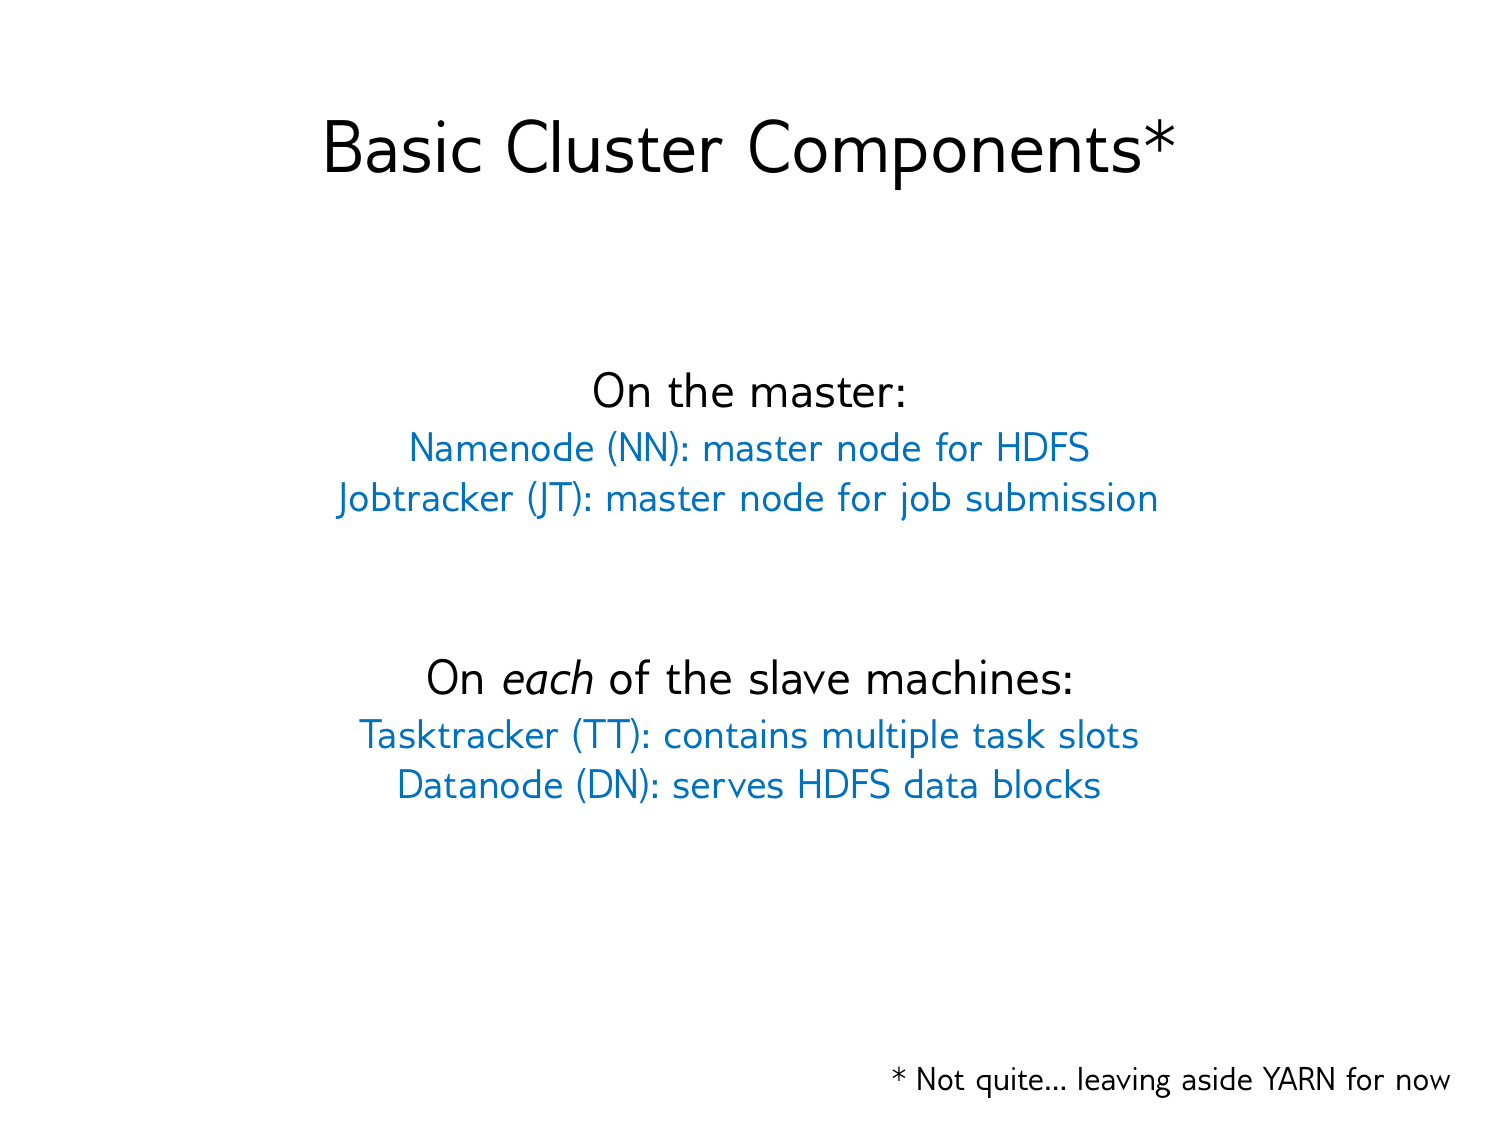

Basic Cluster Components*
On the master:
Namenode (NN): master node for HDFS
Jobtracker (JT): master node for job submission
On each of the slave machines:
Tasktracker (TT): contains multiple task slots
Datanode (DN): serves HDFS data blocks
* Not quite… leaving aside YARN for now